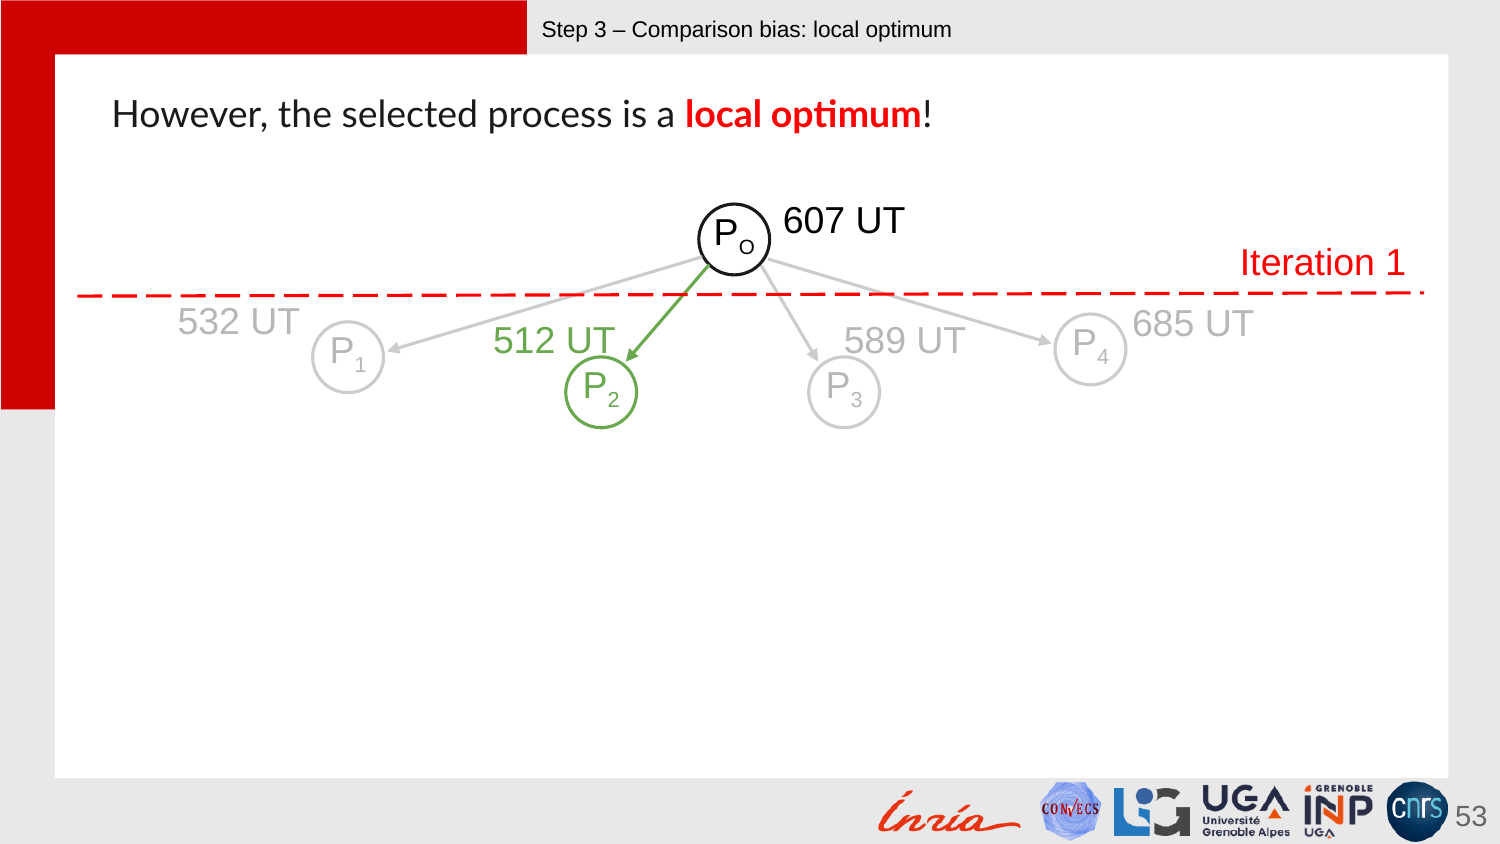

# Step 3 – Comparison bias: local optimum
However, the selected process is a local optimum!
607 UT
PO

Iteration 1
532 UT
685 UT
512 UT
589 UT
P4

P1

P2

P3

53